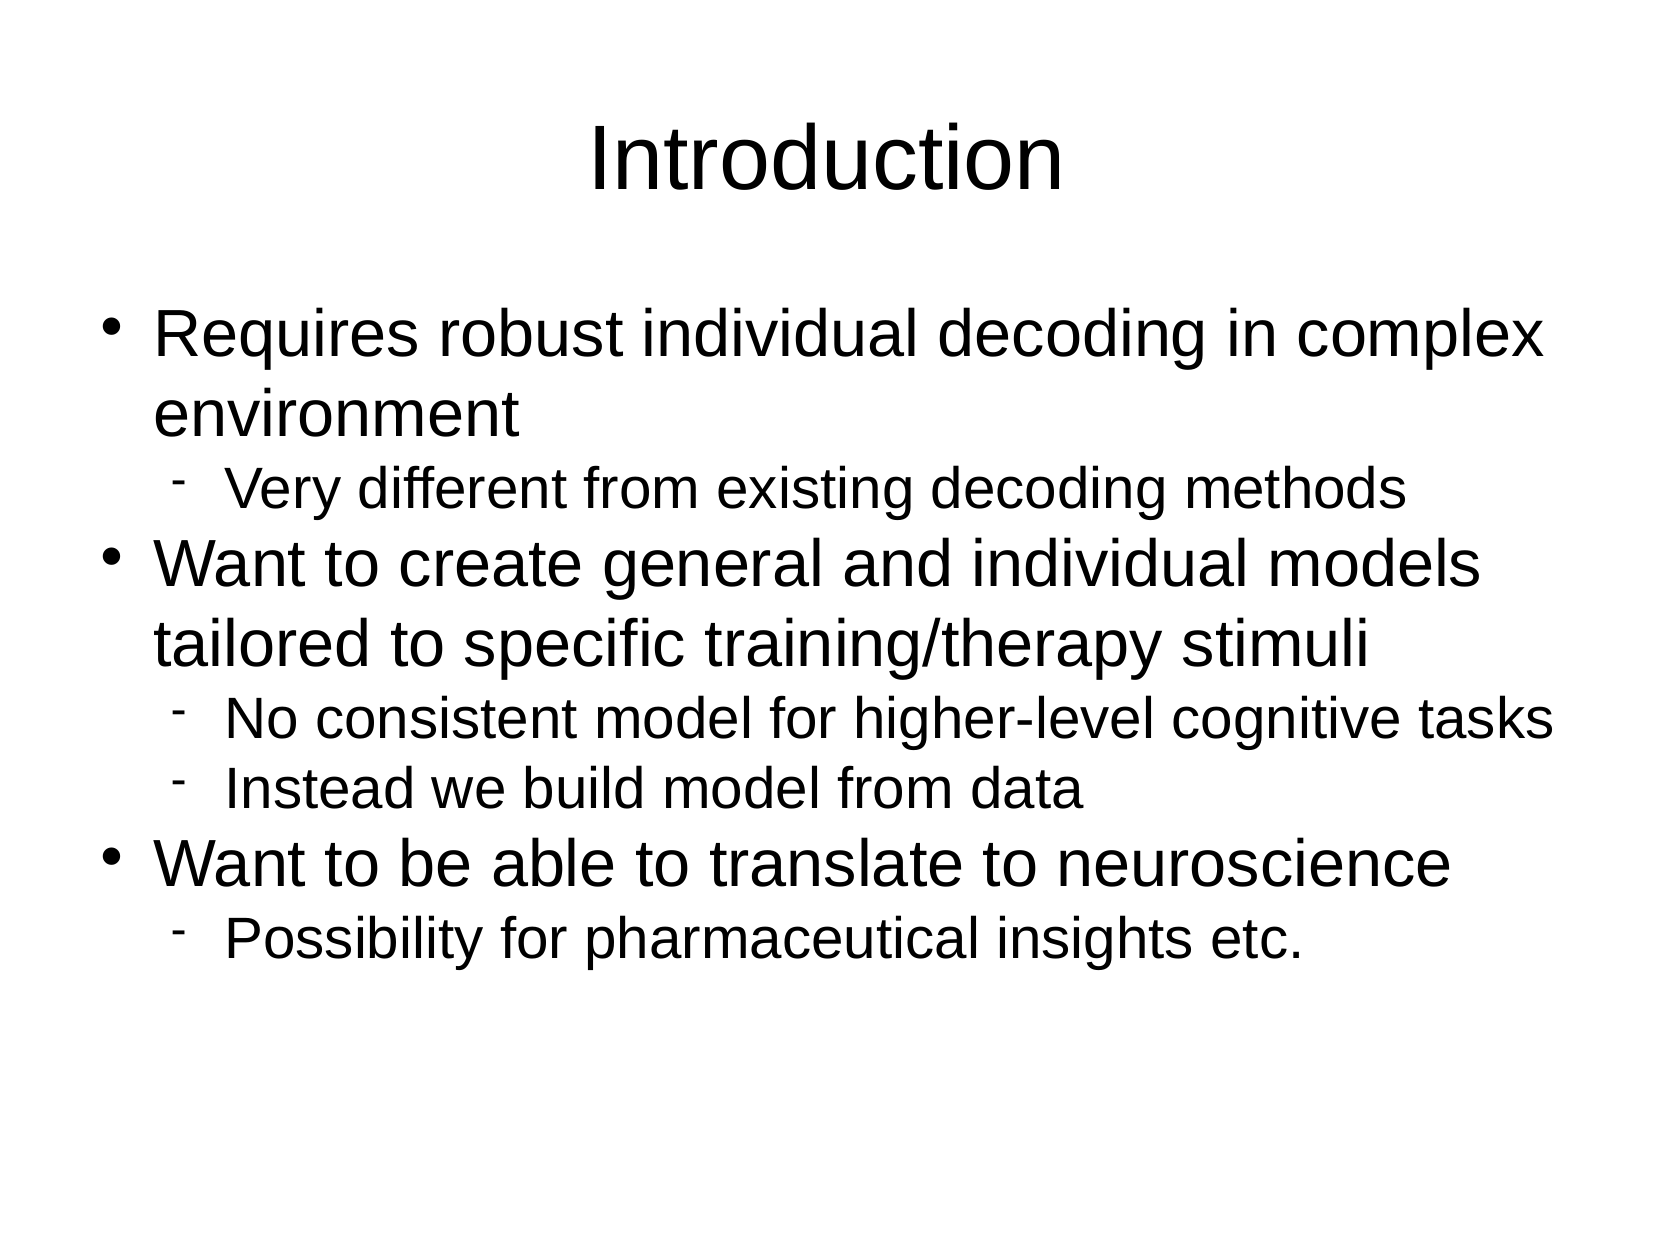

Introduction
Requires robust individual decoding in complex environment
Very different from existing decoding methods
Want to create general and individual models tailored to specific training/therapy stimuli
No consistent model for higher-level cognitive tasks
Instead we build model from data
Want to be able to translate to neuroscience
Possibility for pharmaceutical insights etc.